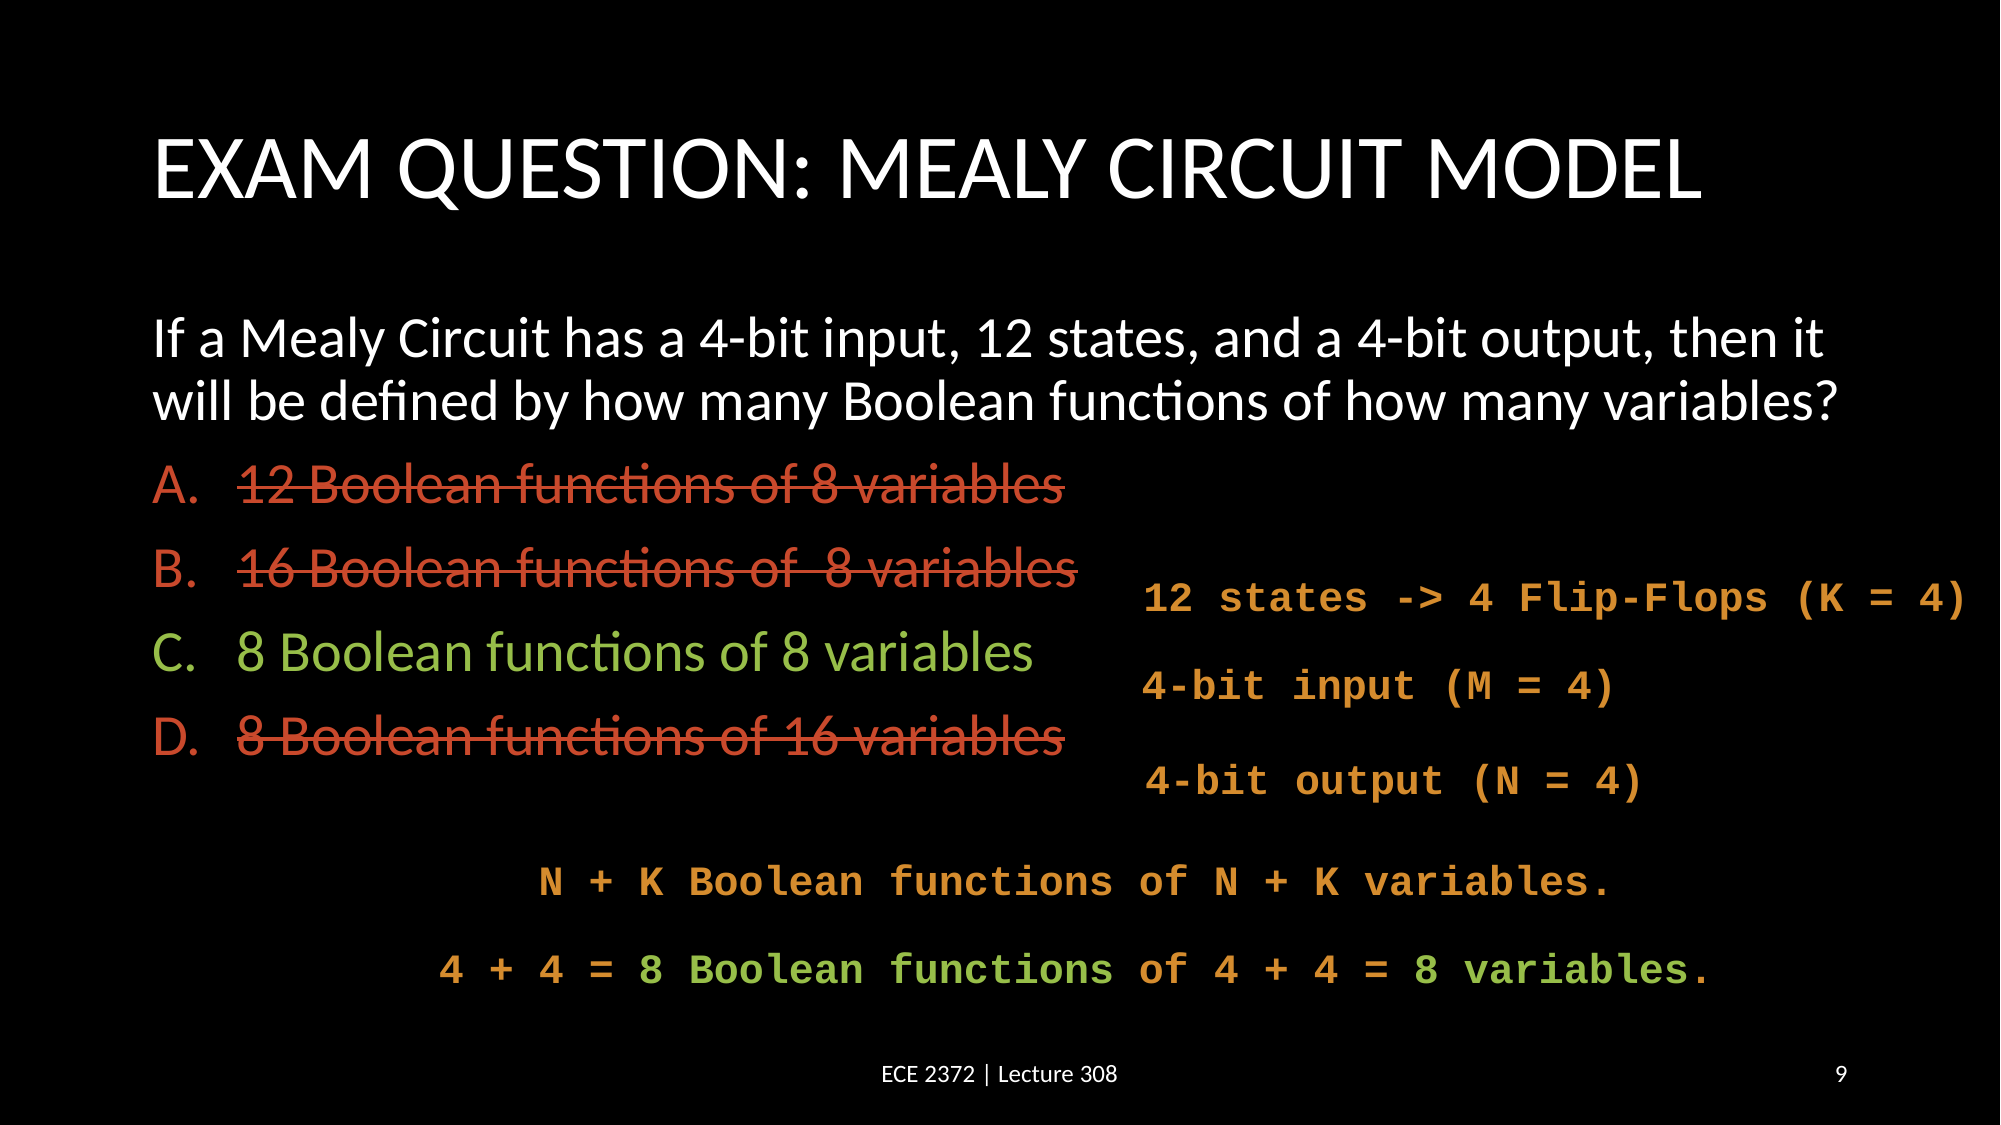

# EXAM QUESTION: MEALY CIRCUIT MODEL
If a Mealy Circuit has a 4-bit input, 12 states, and a 4-bit output, then it will be defined by how many Boolean functions of how many variables?
12 Boolean functions of 8 variables
16 Boolean functions of  8 variables
8 Boolean functions of 8 variables
8 Boolean functions of 16 variables
12 states -> 4 Flip-Flops (K = 4)
4-bit input (M = 4)
4-bit output (N = 4)
N + K Boolean functions of N + K variables.
4 + 4 = 8 Boolean functions of 4 + 4 = 8 variables.
ECE 2372 | Lecture 308
9